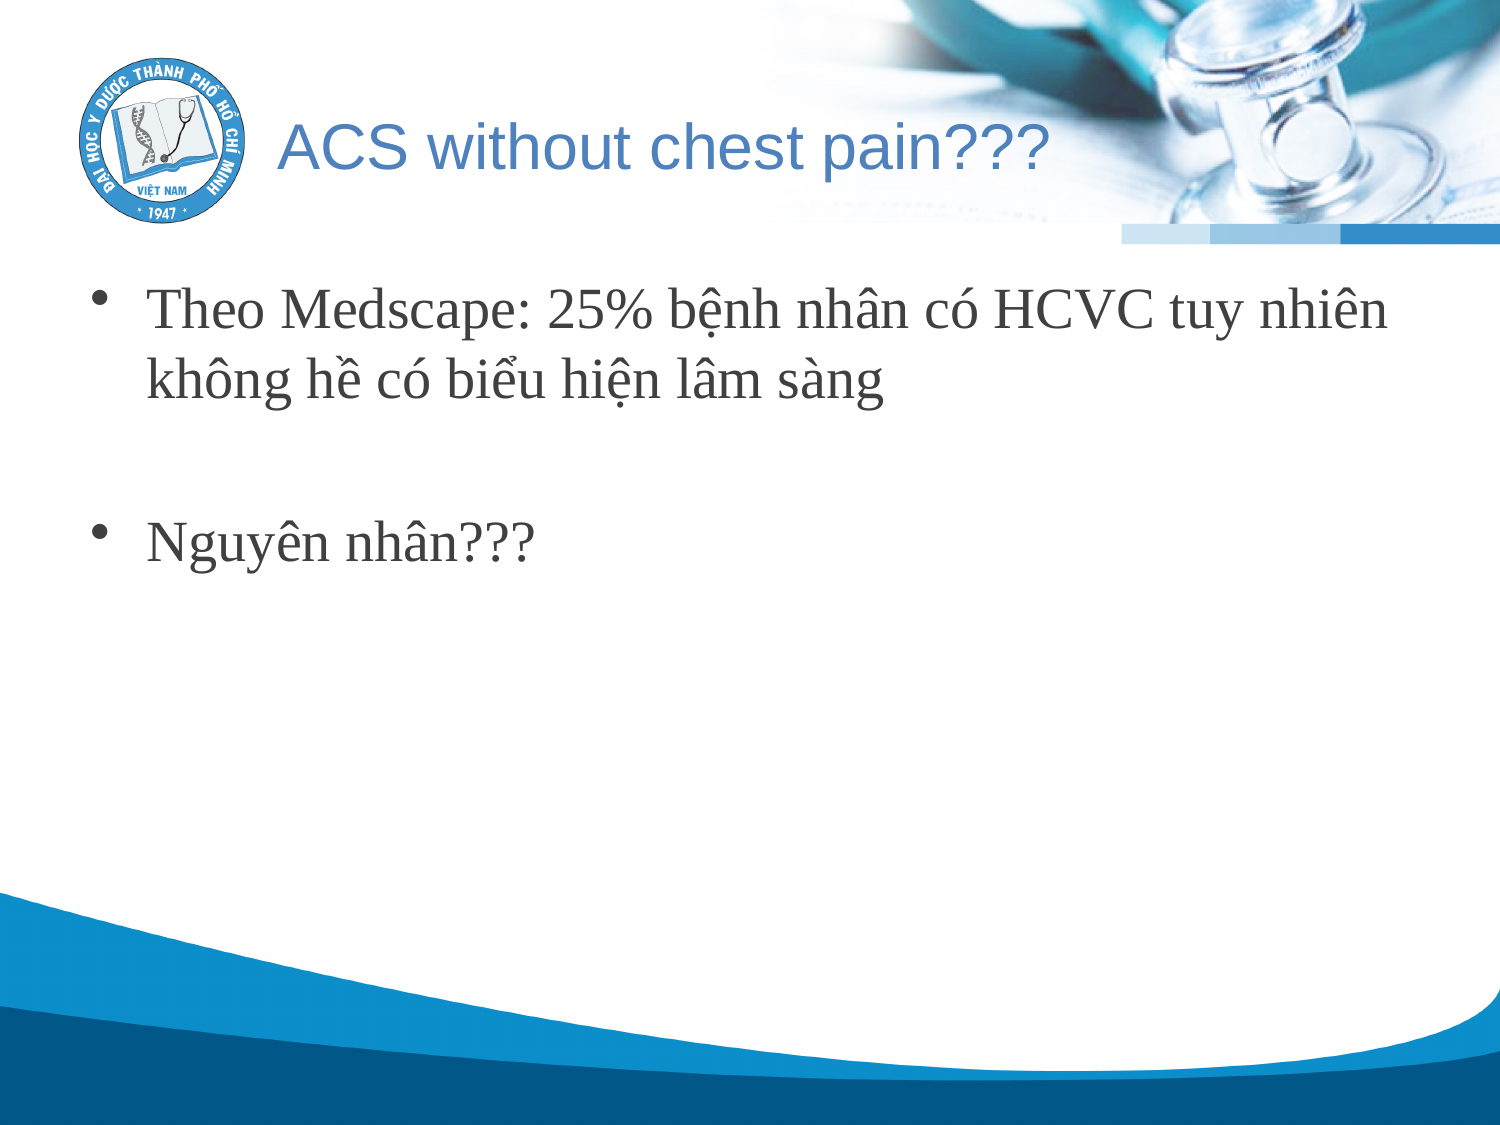

# ACS without chest pain???
Theo Medscape: 25% bệnh nhân có HCVC tuy nhiên không hề có biểu hiện lâm sàng

Nguyên nhân???